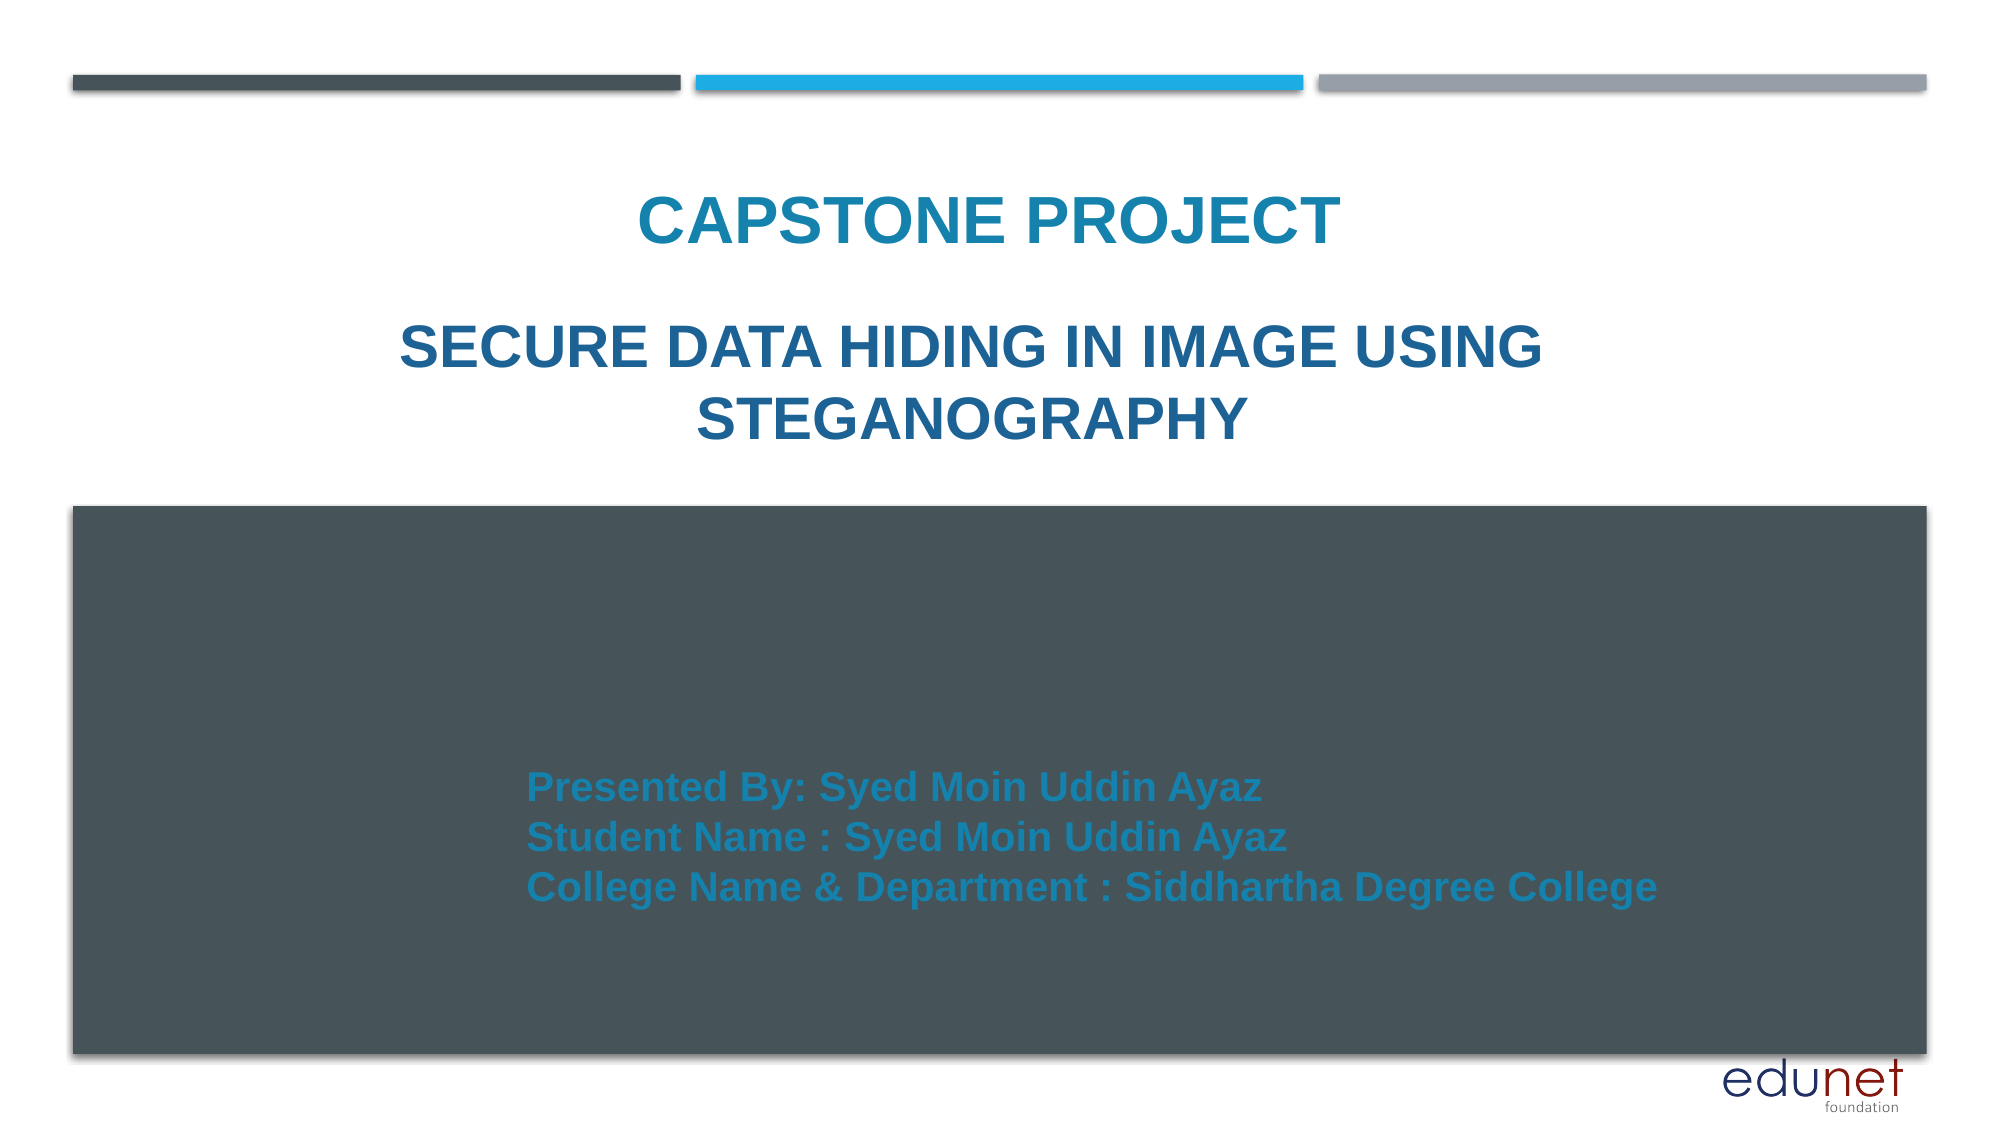

CAPSTONE PROJECT
# Secure Data Hiding in Image Using Steganography
Presented By: Syed Moin Uddin Ayaz
Student Name : Syed Moin Uddin Ayaz
College Name & Department : Siddhartha Degree College